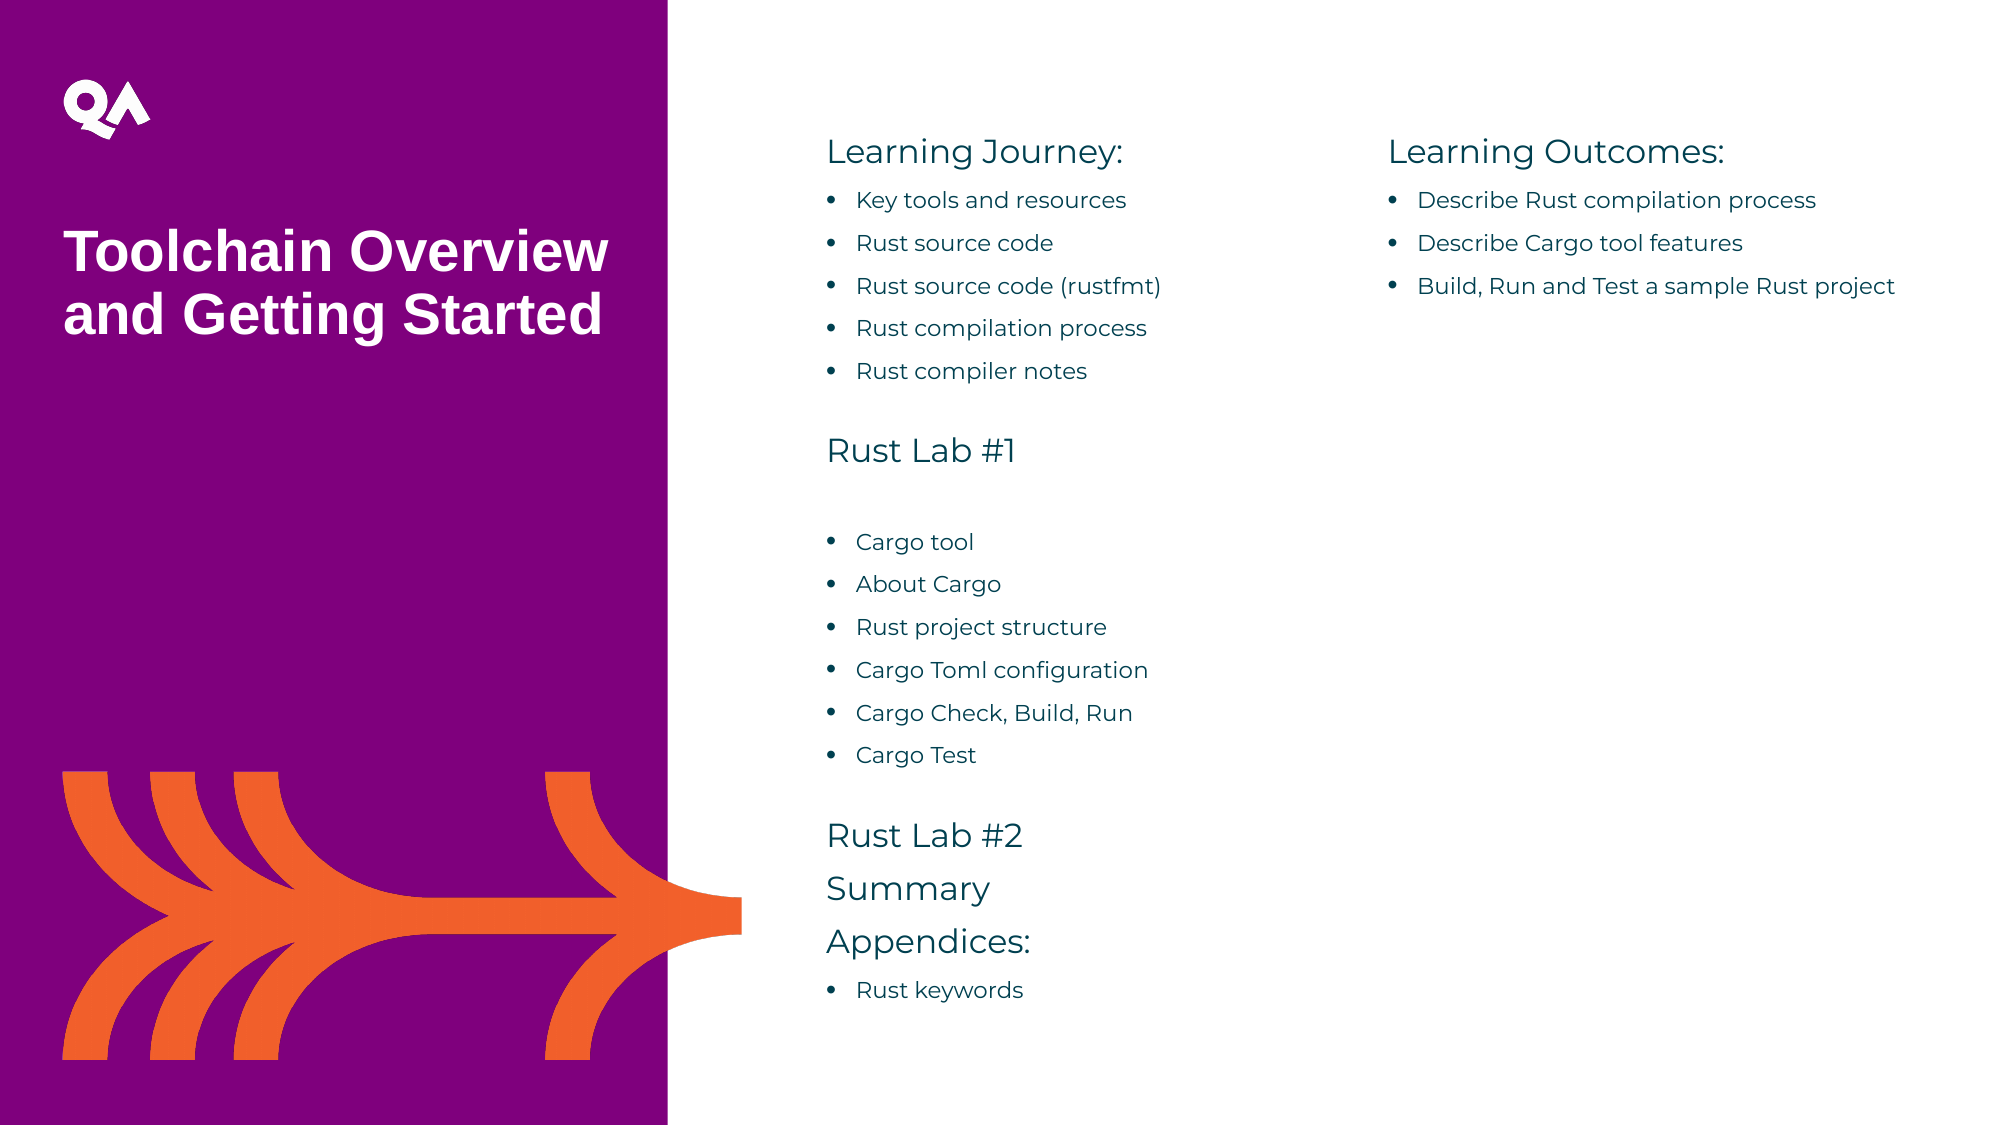

Learning Journey:
Key tools and resources
Rust source code
Rust source code (rustfmt)
Rust compilation process
Rust compiler notes

Rust Lab #1

Cargo tool
About Cargo
Rust project structure
Cargo Toml configuration
Cargo Check, Build, Run
Cargo Test

Rust Lab #2
Summary
Appendices:
Rust keywords
Learning Outcomes:
Describe Rust compilation process
Describe Cargo tool features
Build, Run and Test a sample Rust project

Toolchain Overview and Getting Started